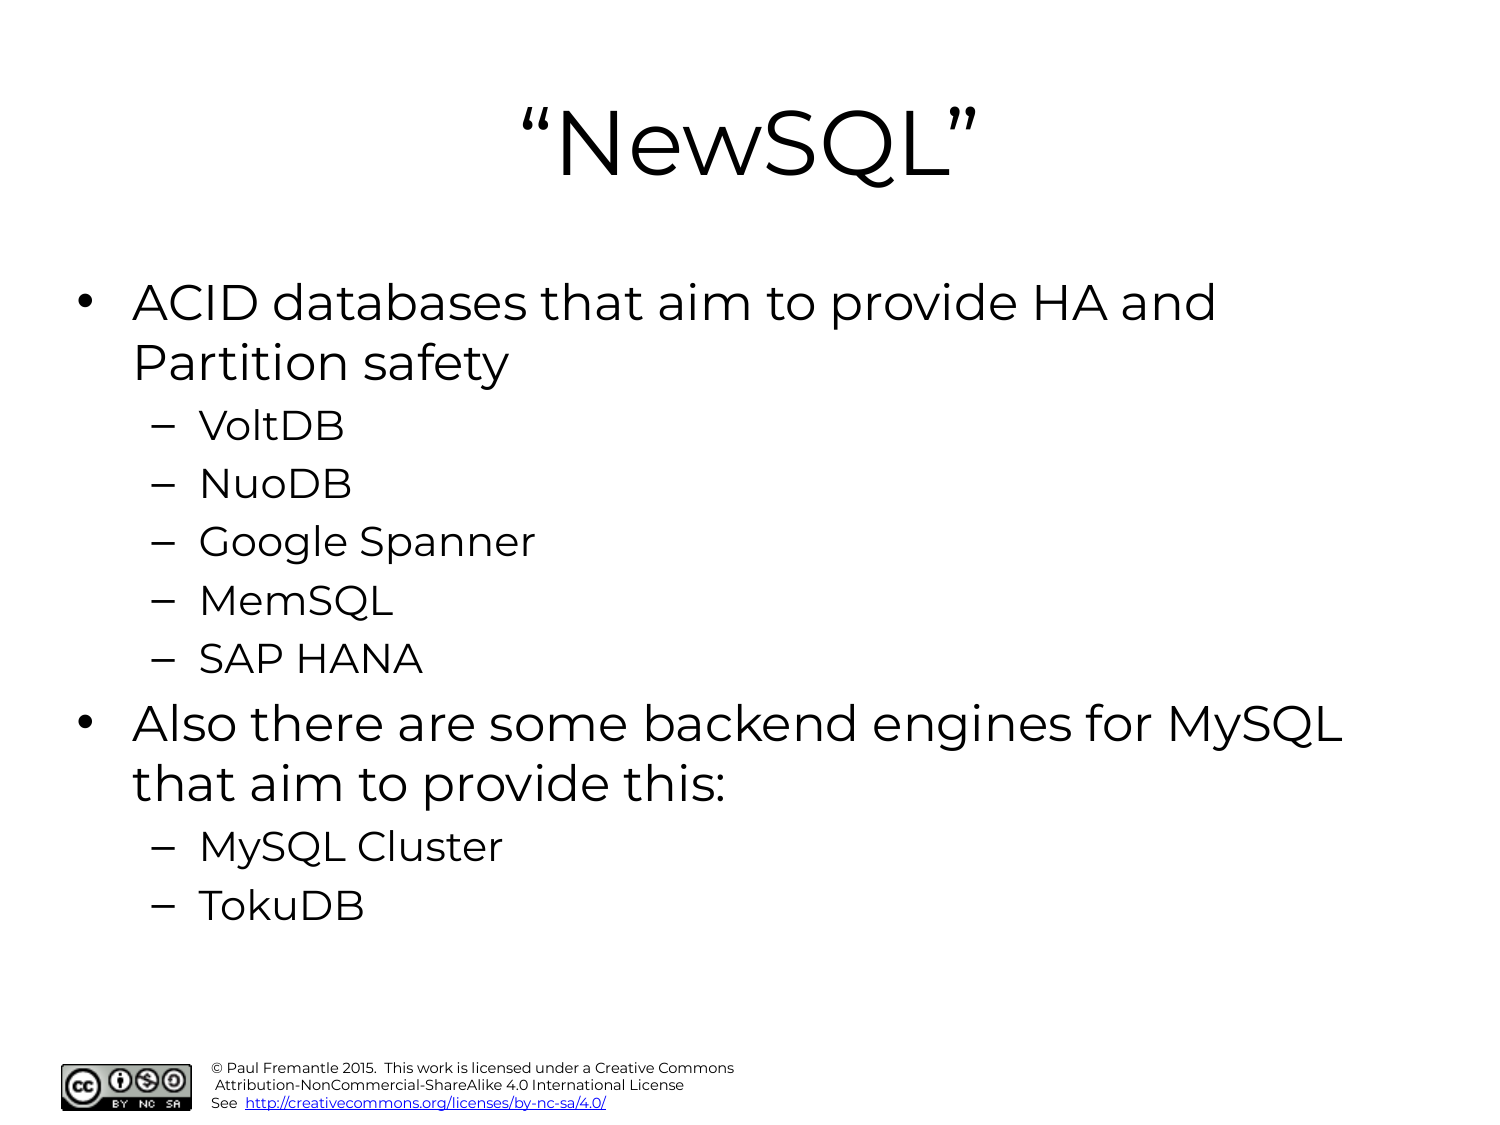

# “NewSQL”
ACID databases that aim to provide HA and Partition safety
VoltDB
NuoDB
Google Spanner
MemSQL
SAP HANA
Also there are some backend engines for MySQL that aim to provide this:
MySQL Cluster
TokuDB